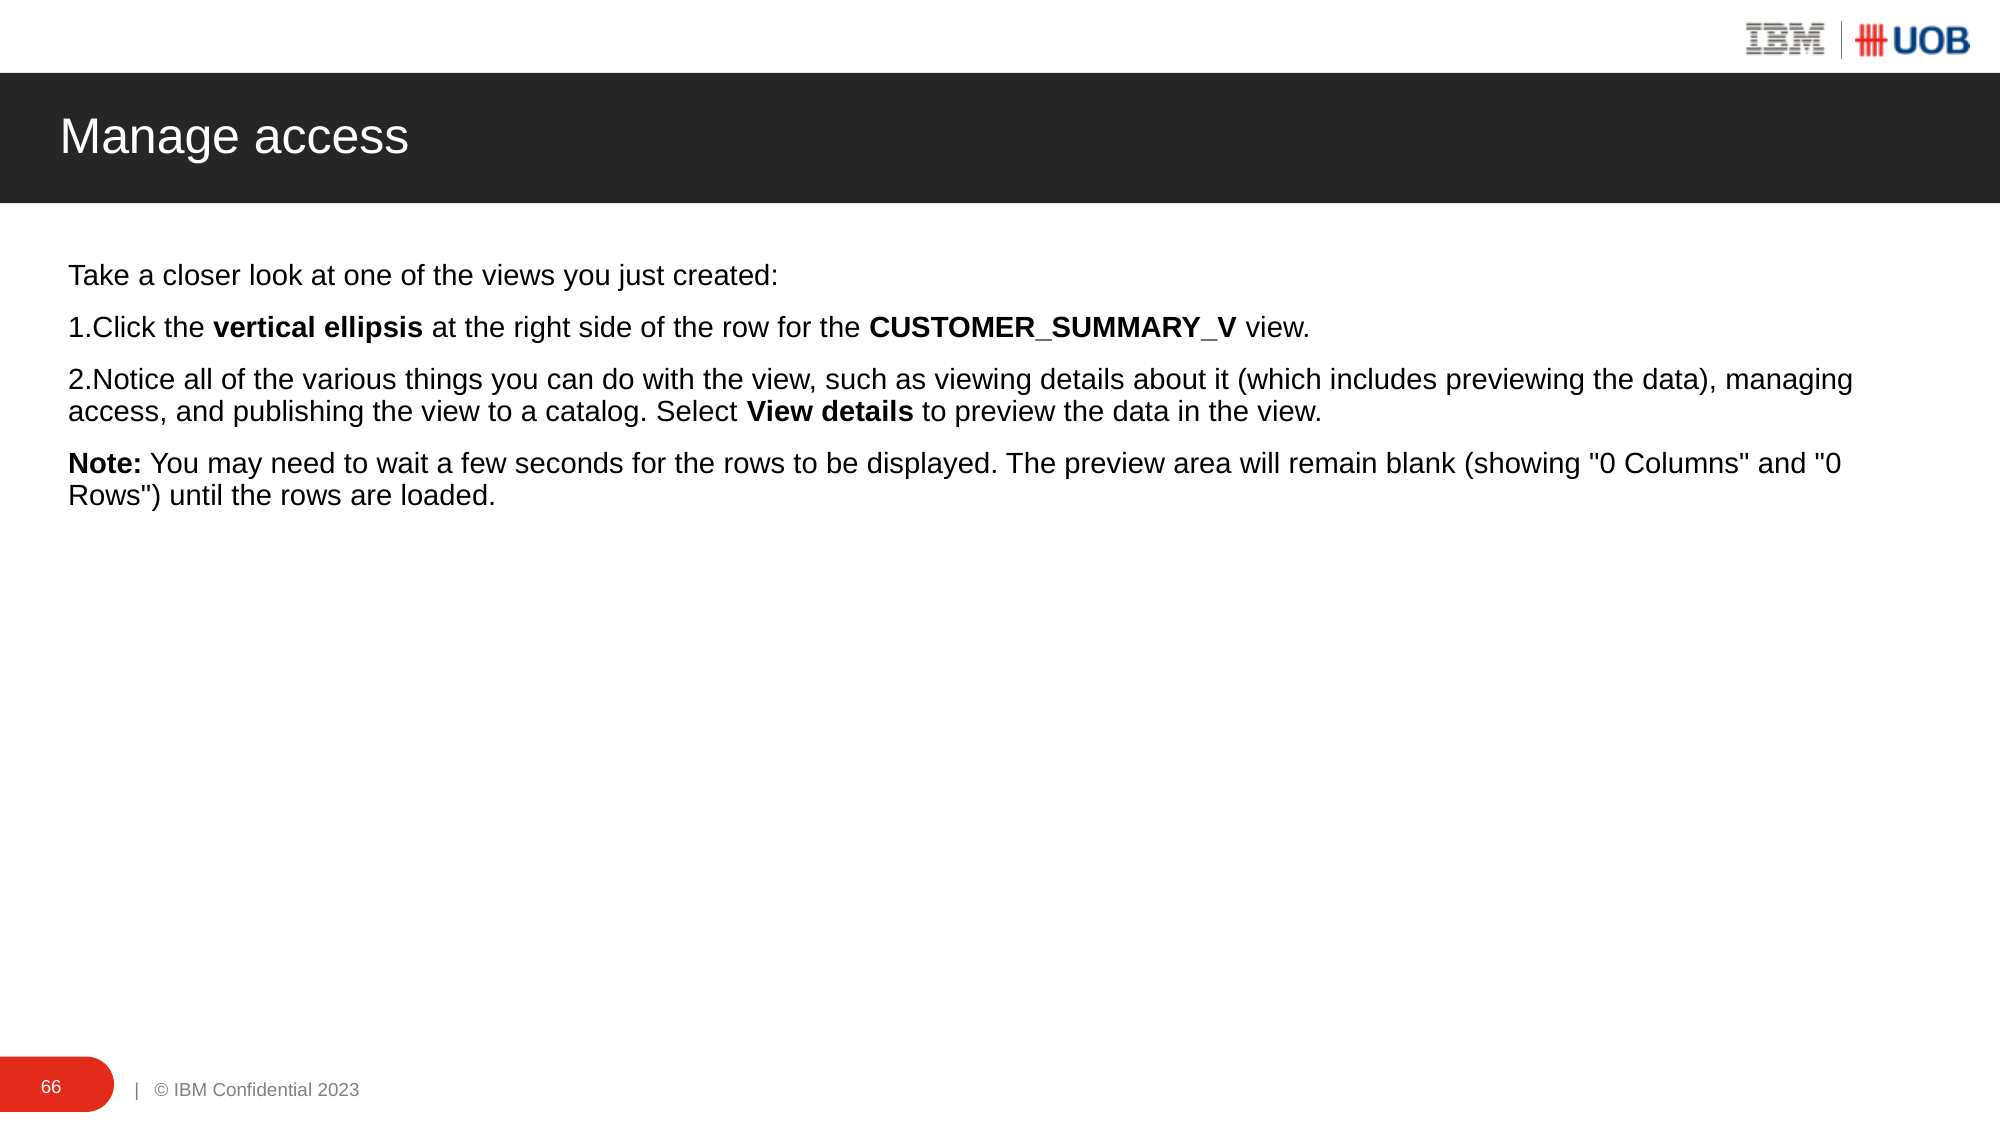

# Manage access
Take a closer look at one of the views you just created:
Click the vertical ellipsis at the right side of the row for the CUSTOMER_SUMMARY_V view.
Notice all of the various things you can do with the view, such as viewing details about it (which includes previewing the data), managing access, and publishing the view to a catalog. Select View details to preview the data in the view.
Note: You may need to wait a few seconds for the rows to be displayed. The preview area will remain blank (showing "0 Columns" and "0 Rows") until the rows are loaded.